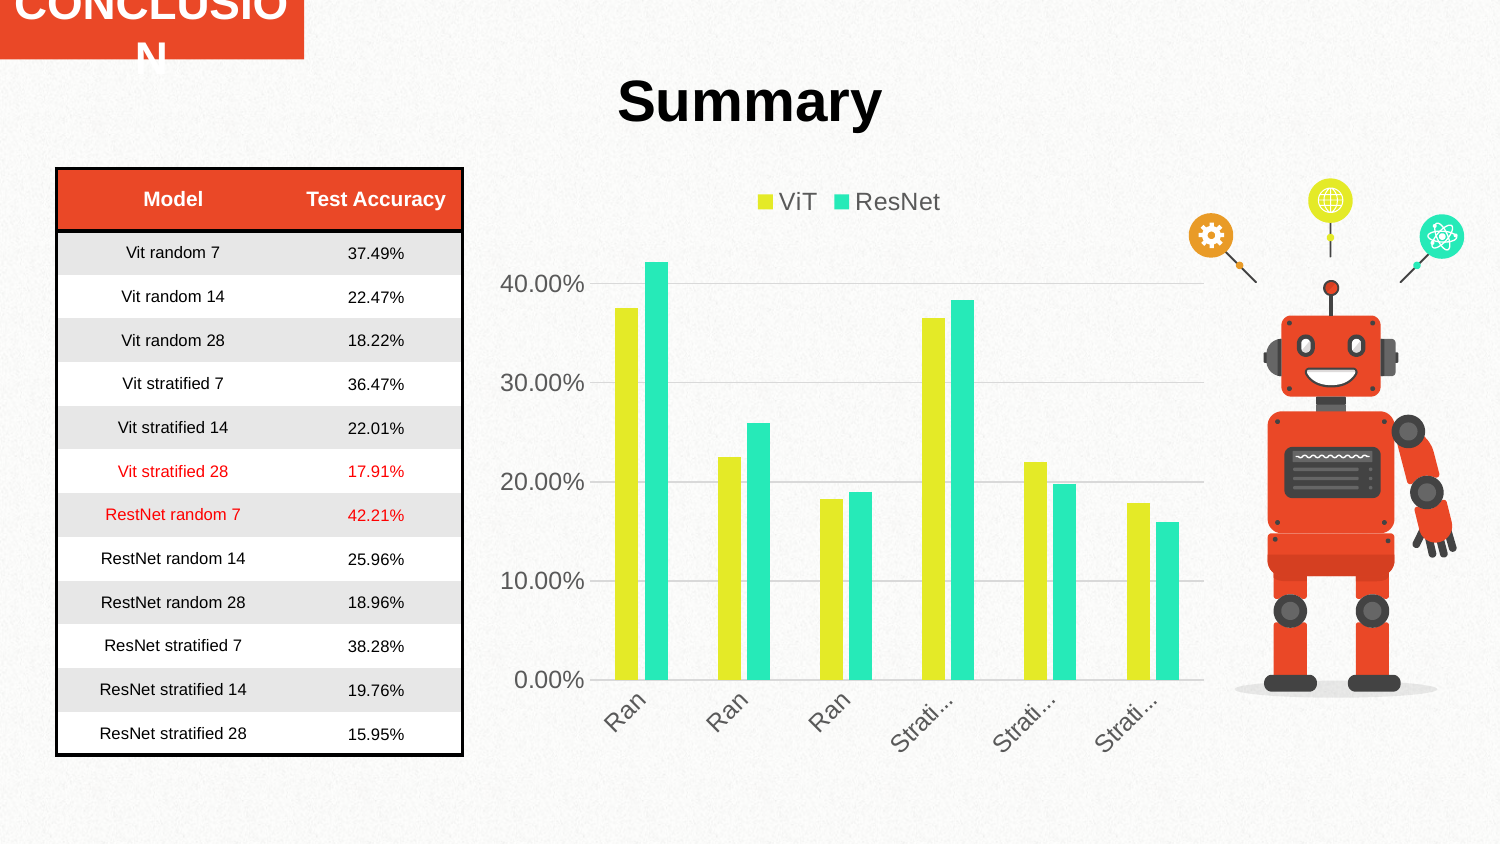

CONCLUSION
Summary
| Model | Test Accuracy |
| --- | --- |
| Vit random 7 | 37.49% |
| Vit random 14 | 22.47% |
| Vit random 28 | 18.22% |
| Vit stratified 7 | 36.47% |
| Vit stratified 14 | 22.01% |
| Vit stratified 28 | 17.91% |
| RestNet random 7 | 42.21% |
| RestNet random 14 | 25.96% |
| RestNet random 28 | 18.96% |
| ResNet stratified 7 | 38.28% |
| ResNet stratified 14 | 19.76% |
| ResNet stratified 28 | 15.95% |

### Chart

| Category | ViT | ResNet |
|---|---|---|
| Random 7 | 0.374909878 | 0.422134101 |
| Random 14 | 0.224672645 | 0.259591073 |
| Random 28 | 0.182191223 | 0.189577356 |
| Stratified 7 | 0.364684671 | 0.382840663 |
| Stratified 14 | 0.220105574 | 0.1975649 |
| Stratified 28 | 0.179098368 | 0.159485713 |